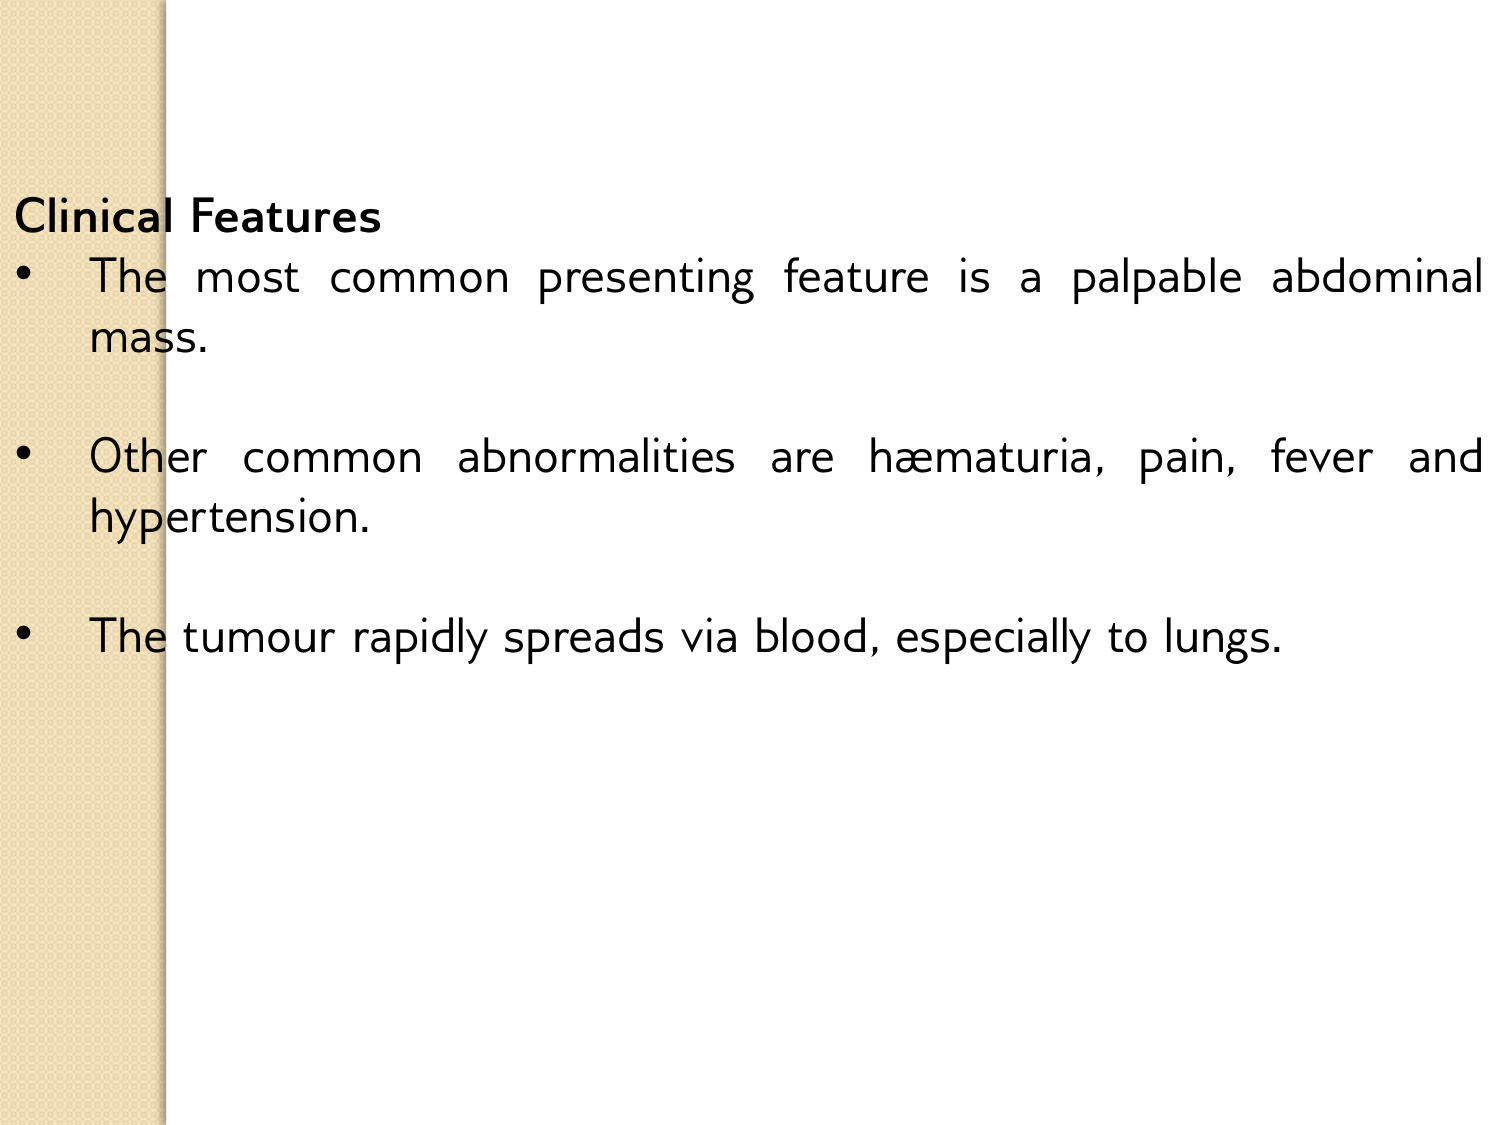

Clinical Features
The most common presenting feature is a palpable abdominal mass.

Other common abnormalities are haematuria, pain, fever and hypertension.

The tumour rapidly spreads via blood, especially to lungs.